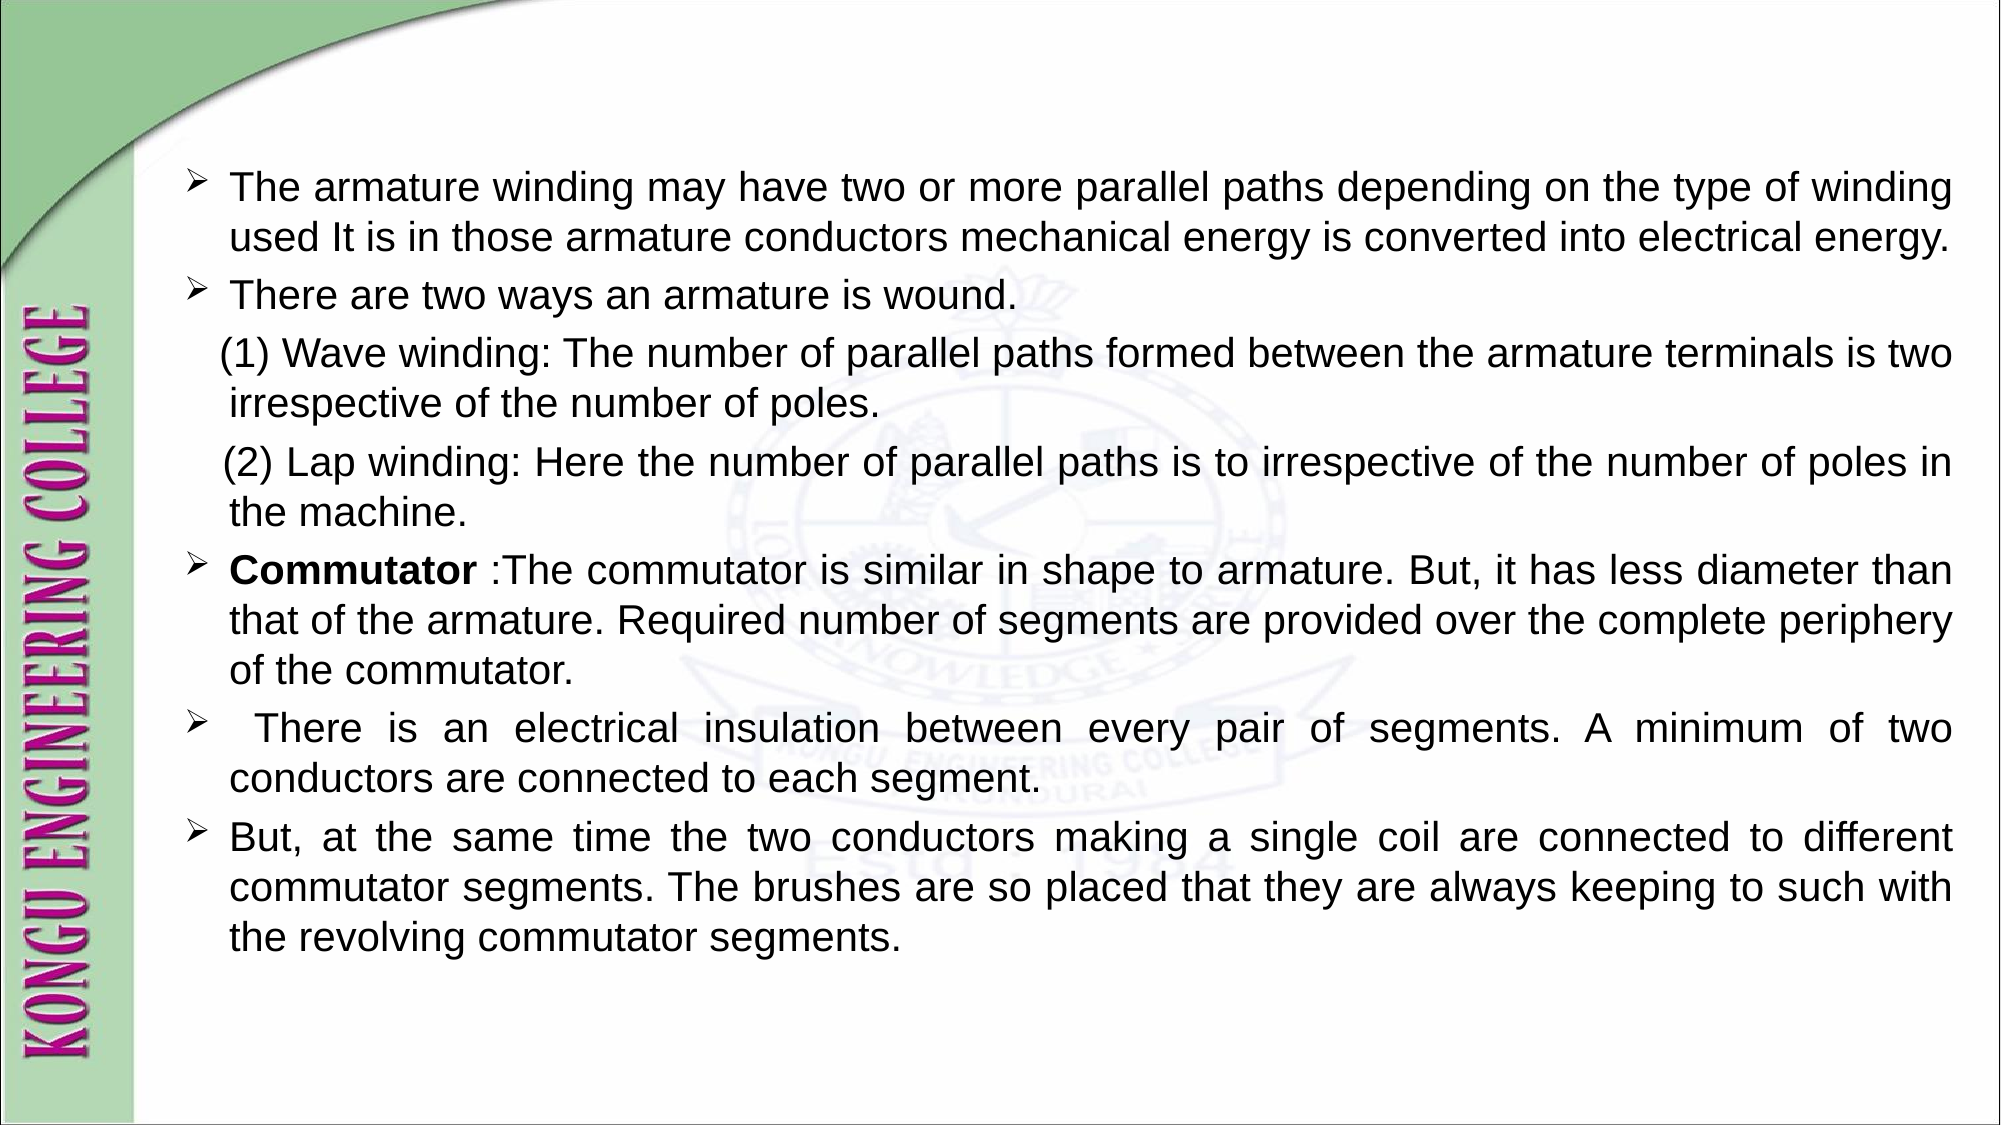

The armature winding may have two or more parallel paths depending on the type of winding used It is in those armature conductors mechanical energy is converted into electrical energy.
There are two ways an armature is wound.
   (1) Wave winding: The number of parallel paths formed between the armature terminals is two irrespective of the number of poles.
   (2) Lap winding: Here the number of parallel paths is to irrespective of the number of poles in the machine.
Commutator :The commutator is similar in shape to armature. But, it has less diameter than that of the armature. Required number of segments are provided over the complete periphery of the commutator.
 There is an electrical insulation between every pair of segments. A minimum of two conductors are connected to each segment.
But, at the same time the two conductors making a single coil are connected to different commutator segments. The brushes are so placed that they are always keeping to such with the revolving commutator segments.